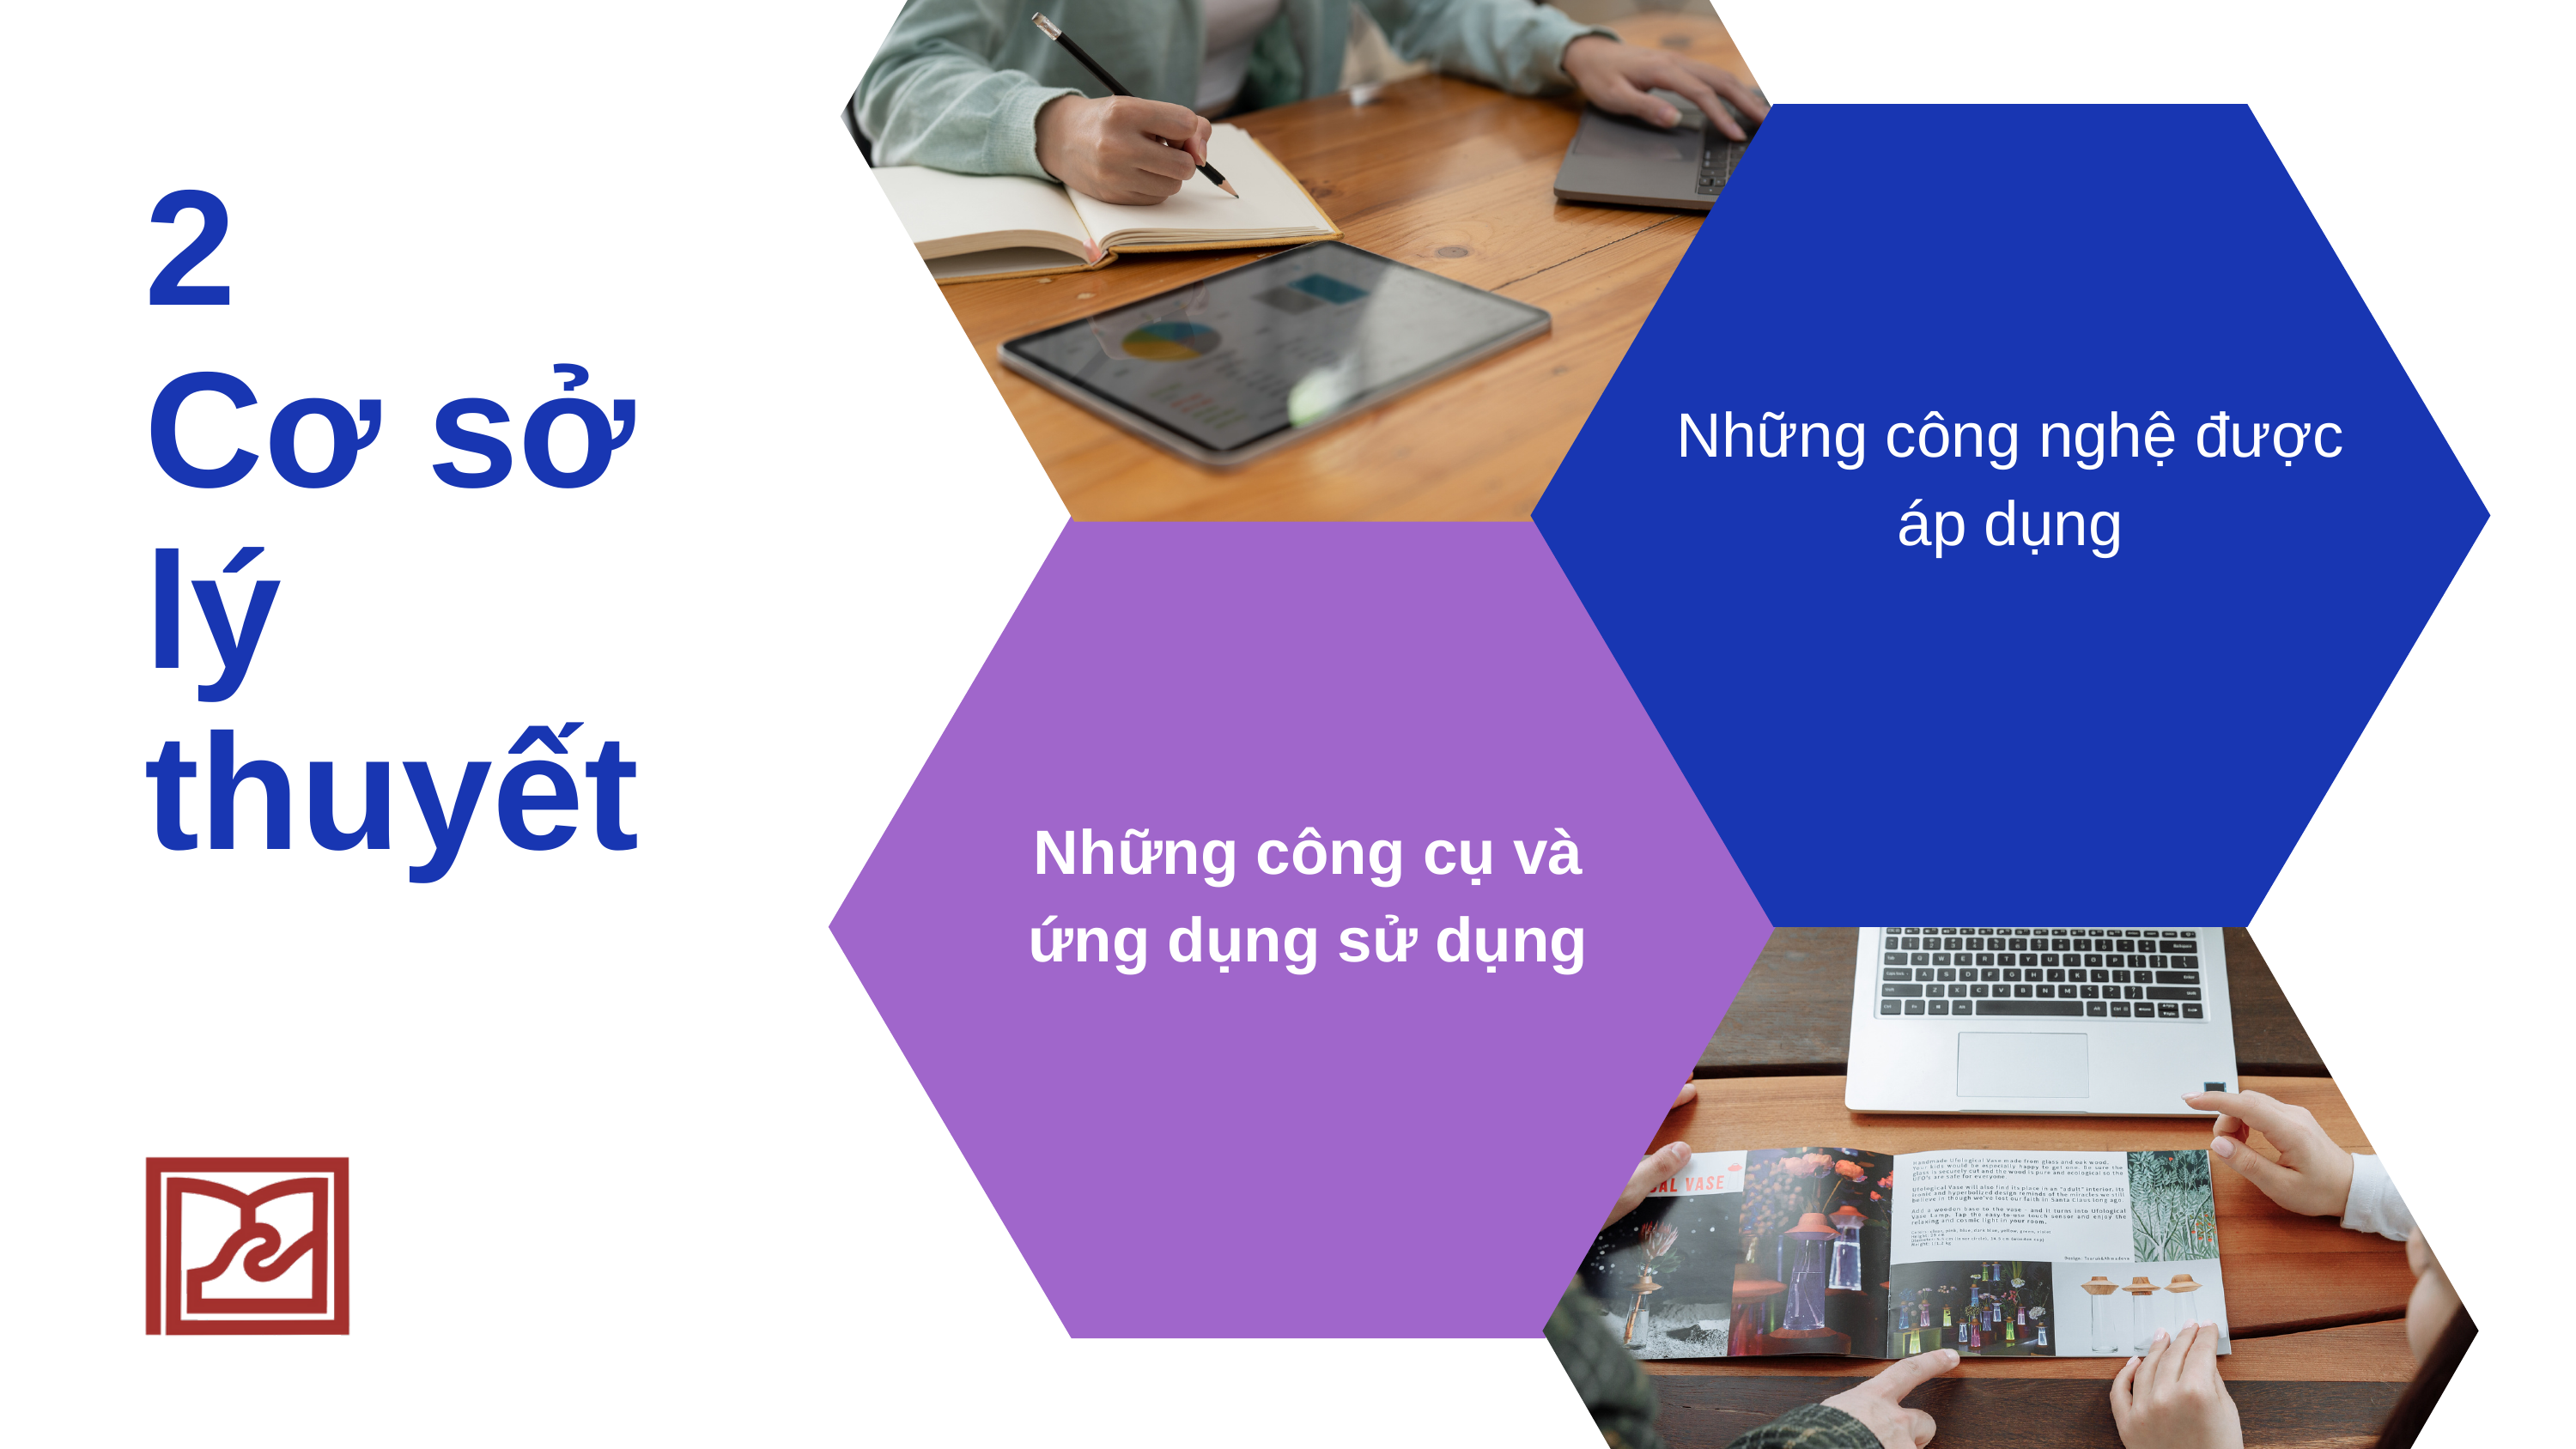

Những công nghệ được áp dụng
2
Cơ sở lý thuyết

Những công cụ và ứng dụng sử dụng